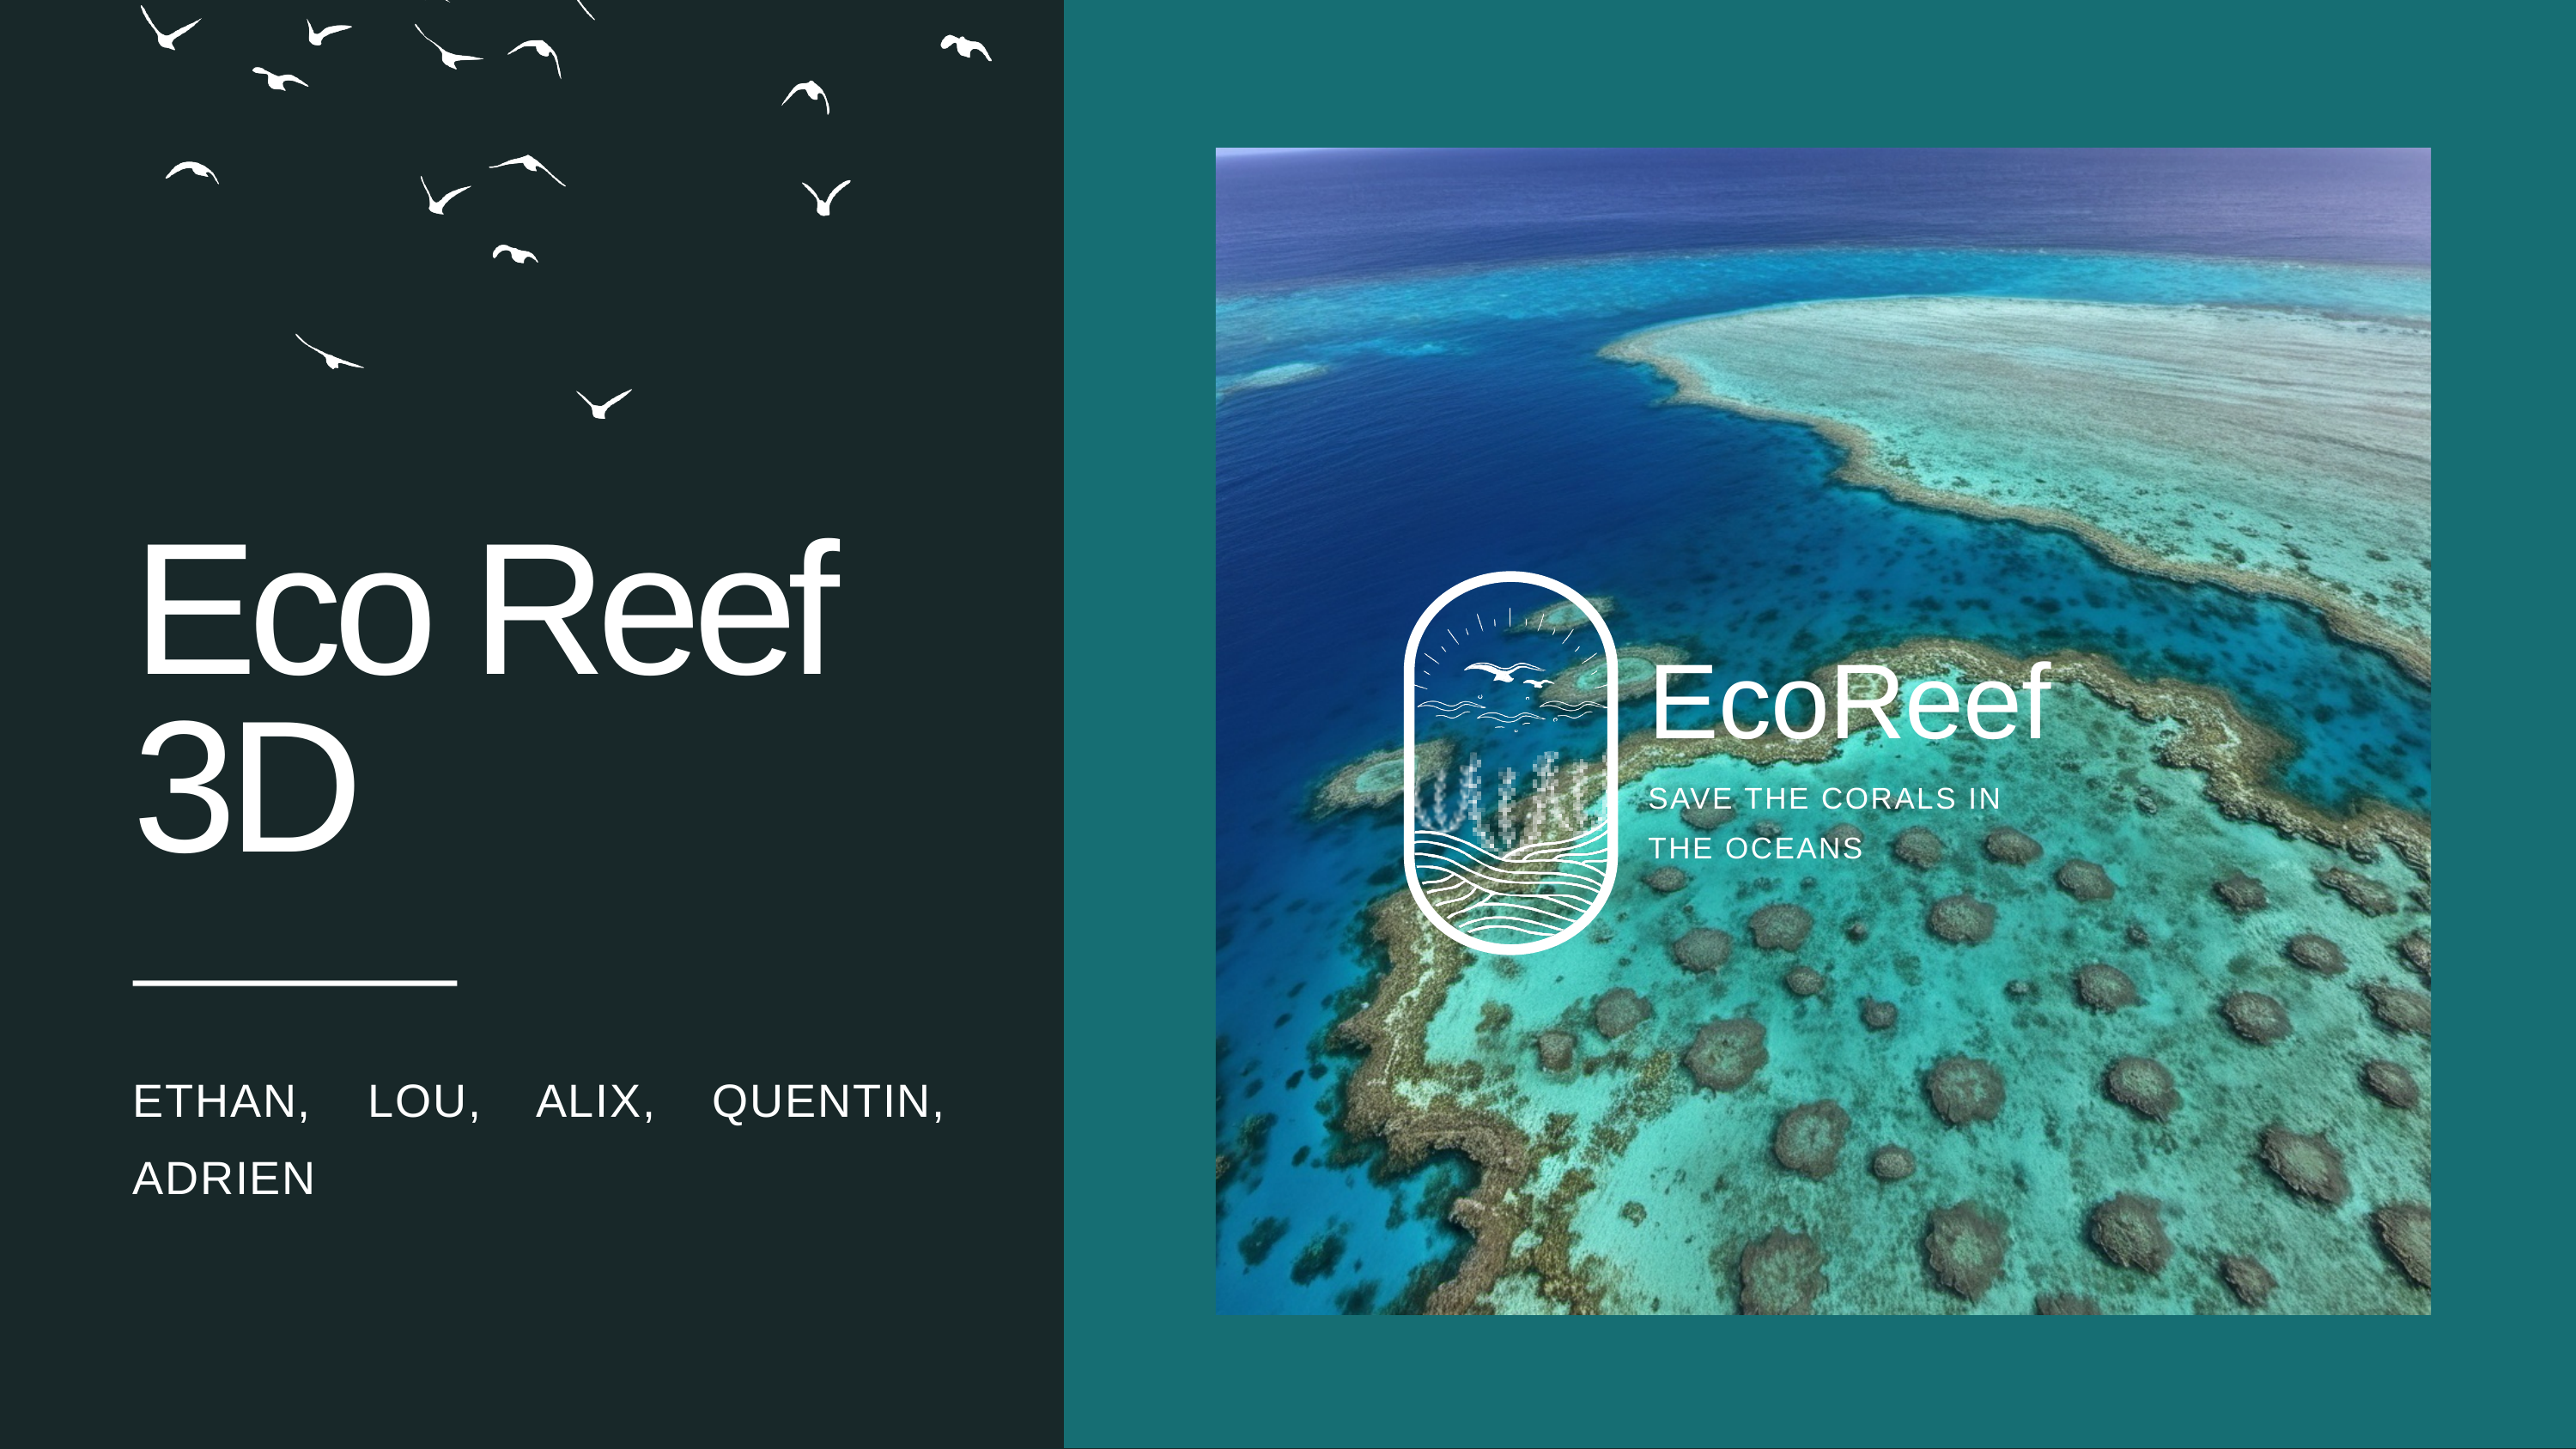

Eco Reef 3D

EcoReef

SAVE THE CORALS IN THE OCEANS

ETHAN, LOU, ALIX, QUENTIN, ADRIEN